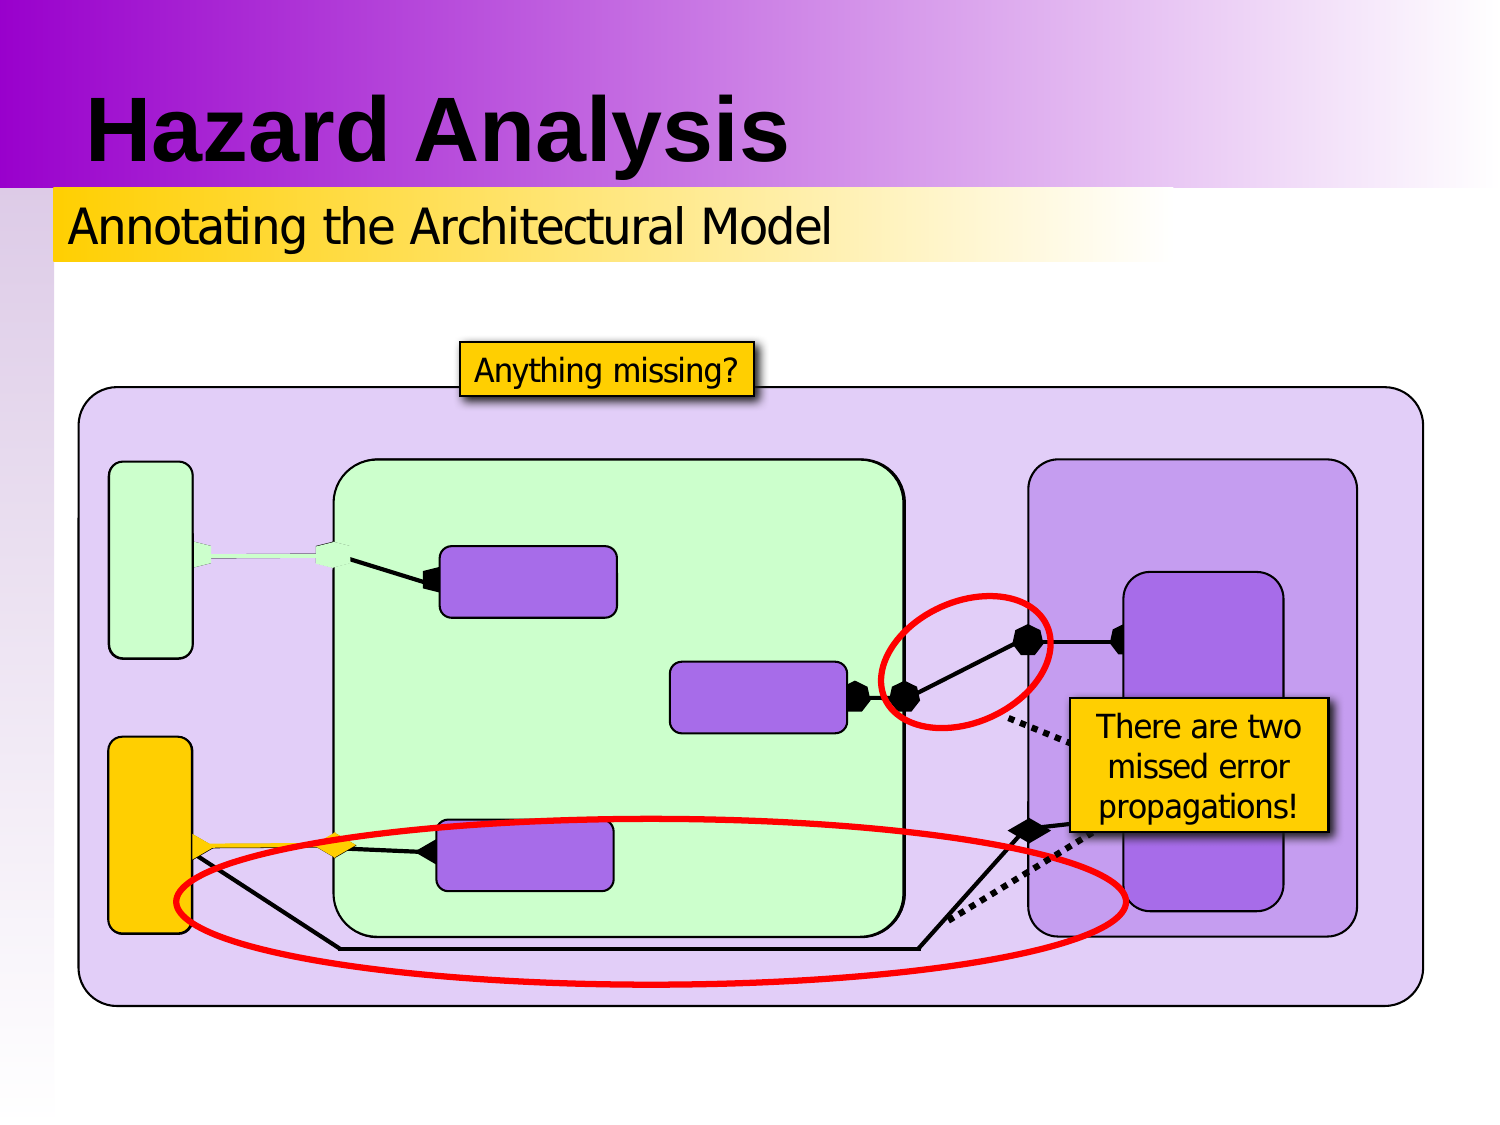

# Hazard Analysis
Annotating the Architectural Model
Anything missing?

There are two missed error propagations!